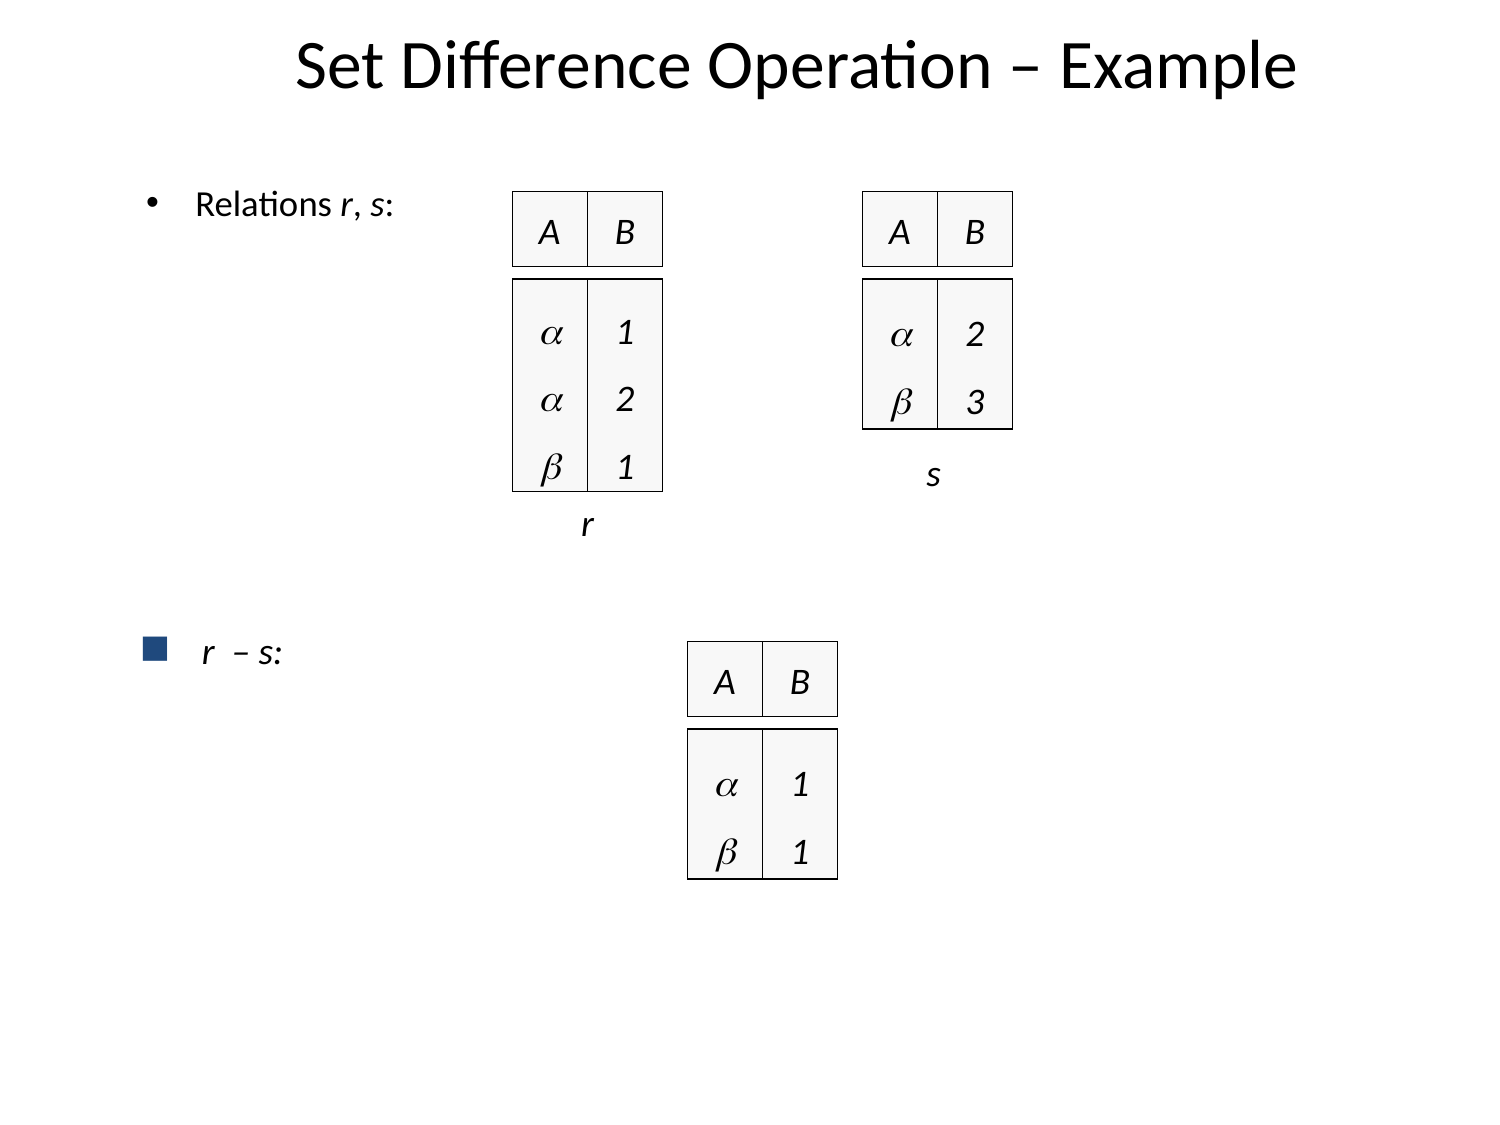

# Set Difference Operation – Example
Relations r, s:
A
B
A
B
α
α
β
1
2
1
α
β
2
3
s
r
r  – s:
A
B
α
β
1
1